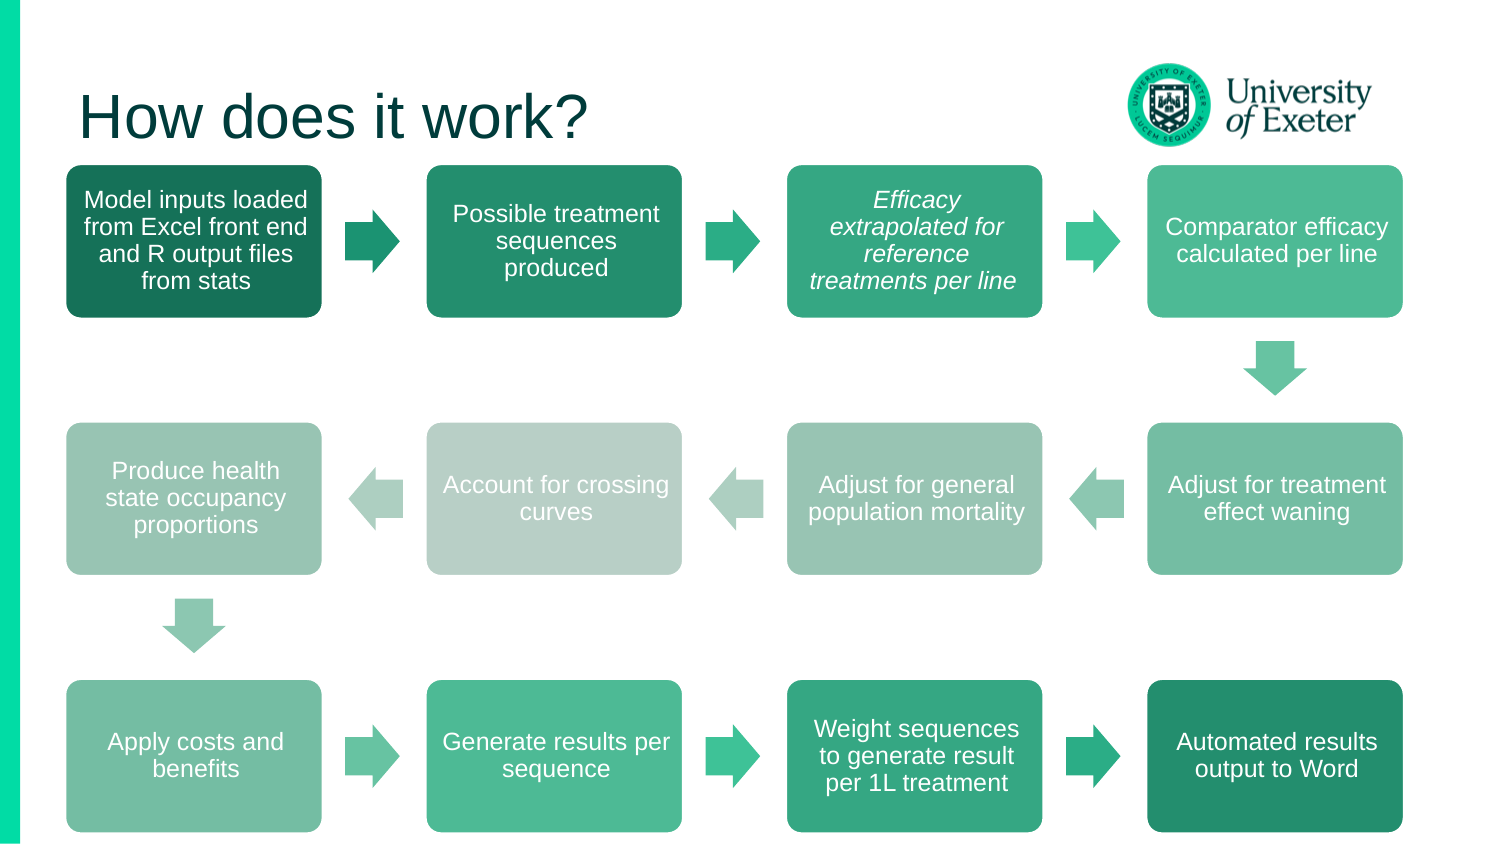

# How does it work?
Model inputs loaded from Excel front end and R output files from stats

Possible treatment sequences produced

Efficacy extrapolated for reference treatments per line

Comparator efficacy calculated per line

Adjust for treatment effect waning

Adjust for general population mortality

Account for crossing curves

Produce health state occupancy proportions

Apply costs and benefits

Generate results per sequence

Weight sequences to generate result per 1L treatment

Automated results output to Word